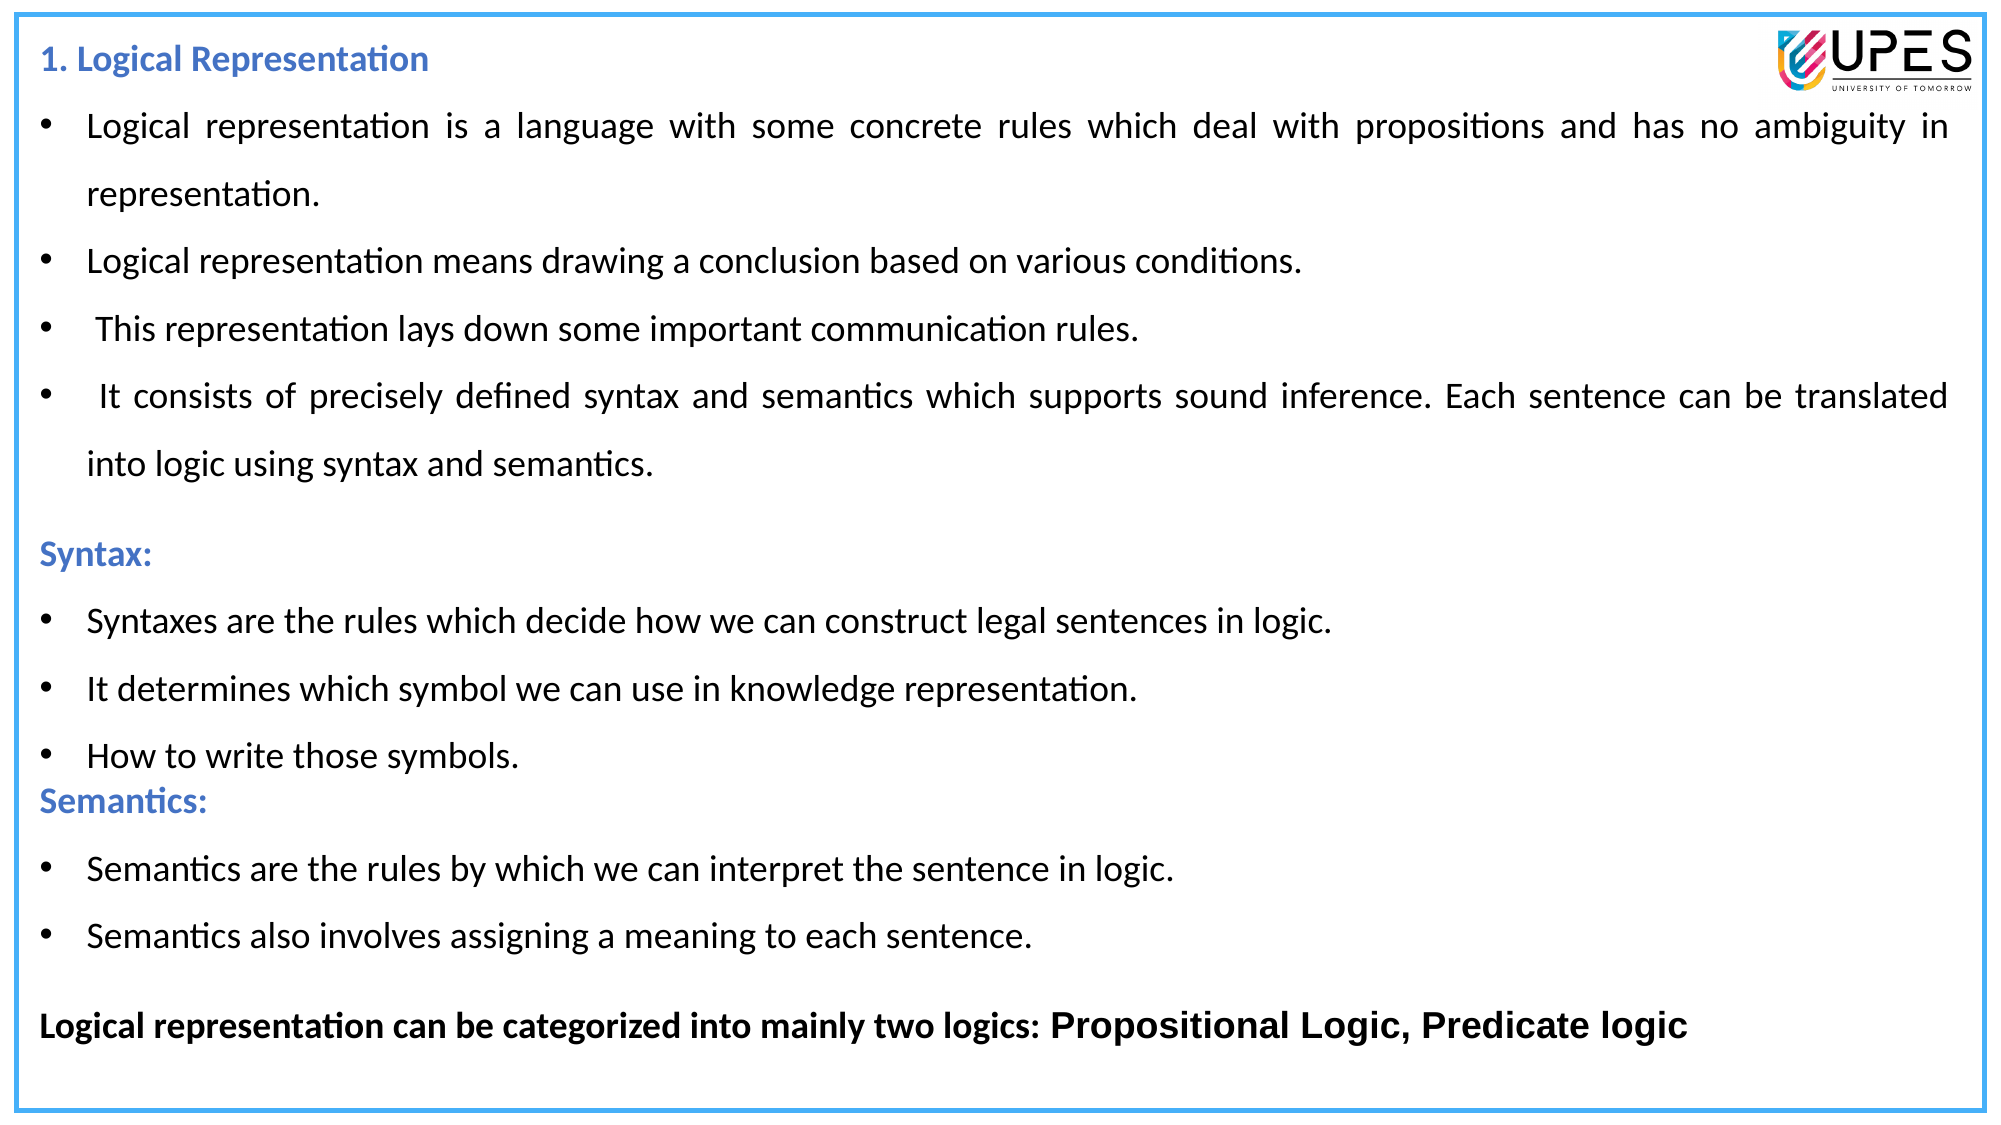

1. Logical Representation
Logical representation is a language with some concrete rules which deal with propositions and has no ambiguity in representation.
Logical representation means drawing a conclusion based on various conditions.
 This representation lays down some important communication rules.
 It consists of precisely defined syntax and semantics which supports sound inference. Each sentence can be translated into logic using syntax and semantics.

Syntax:
Syntaxes are the rules which decide how we can construct legal sentences in logic.
It determines which symbol we can use in knowledge representation.
How to write those symbols.
Semantics:
Semantics are the rules by which we can interpret the sentence in logic.
Semantics also involves assigning a meaning to each sentence.

Logical representation can be categorized into mainly two logics: Propositional Logic, Predicate logic